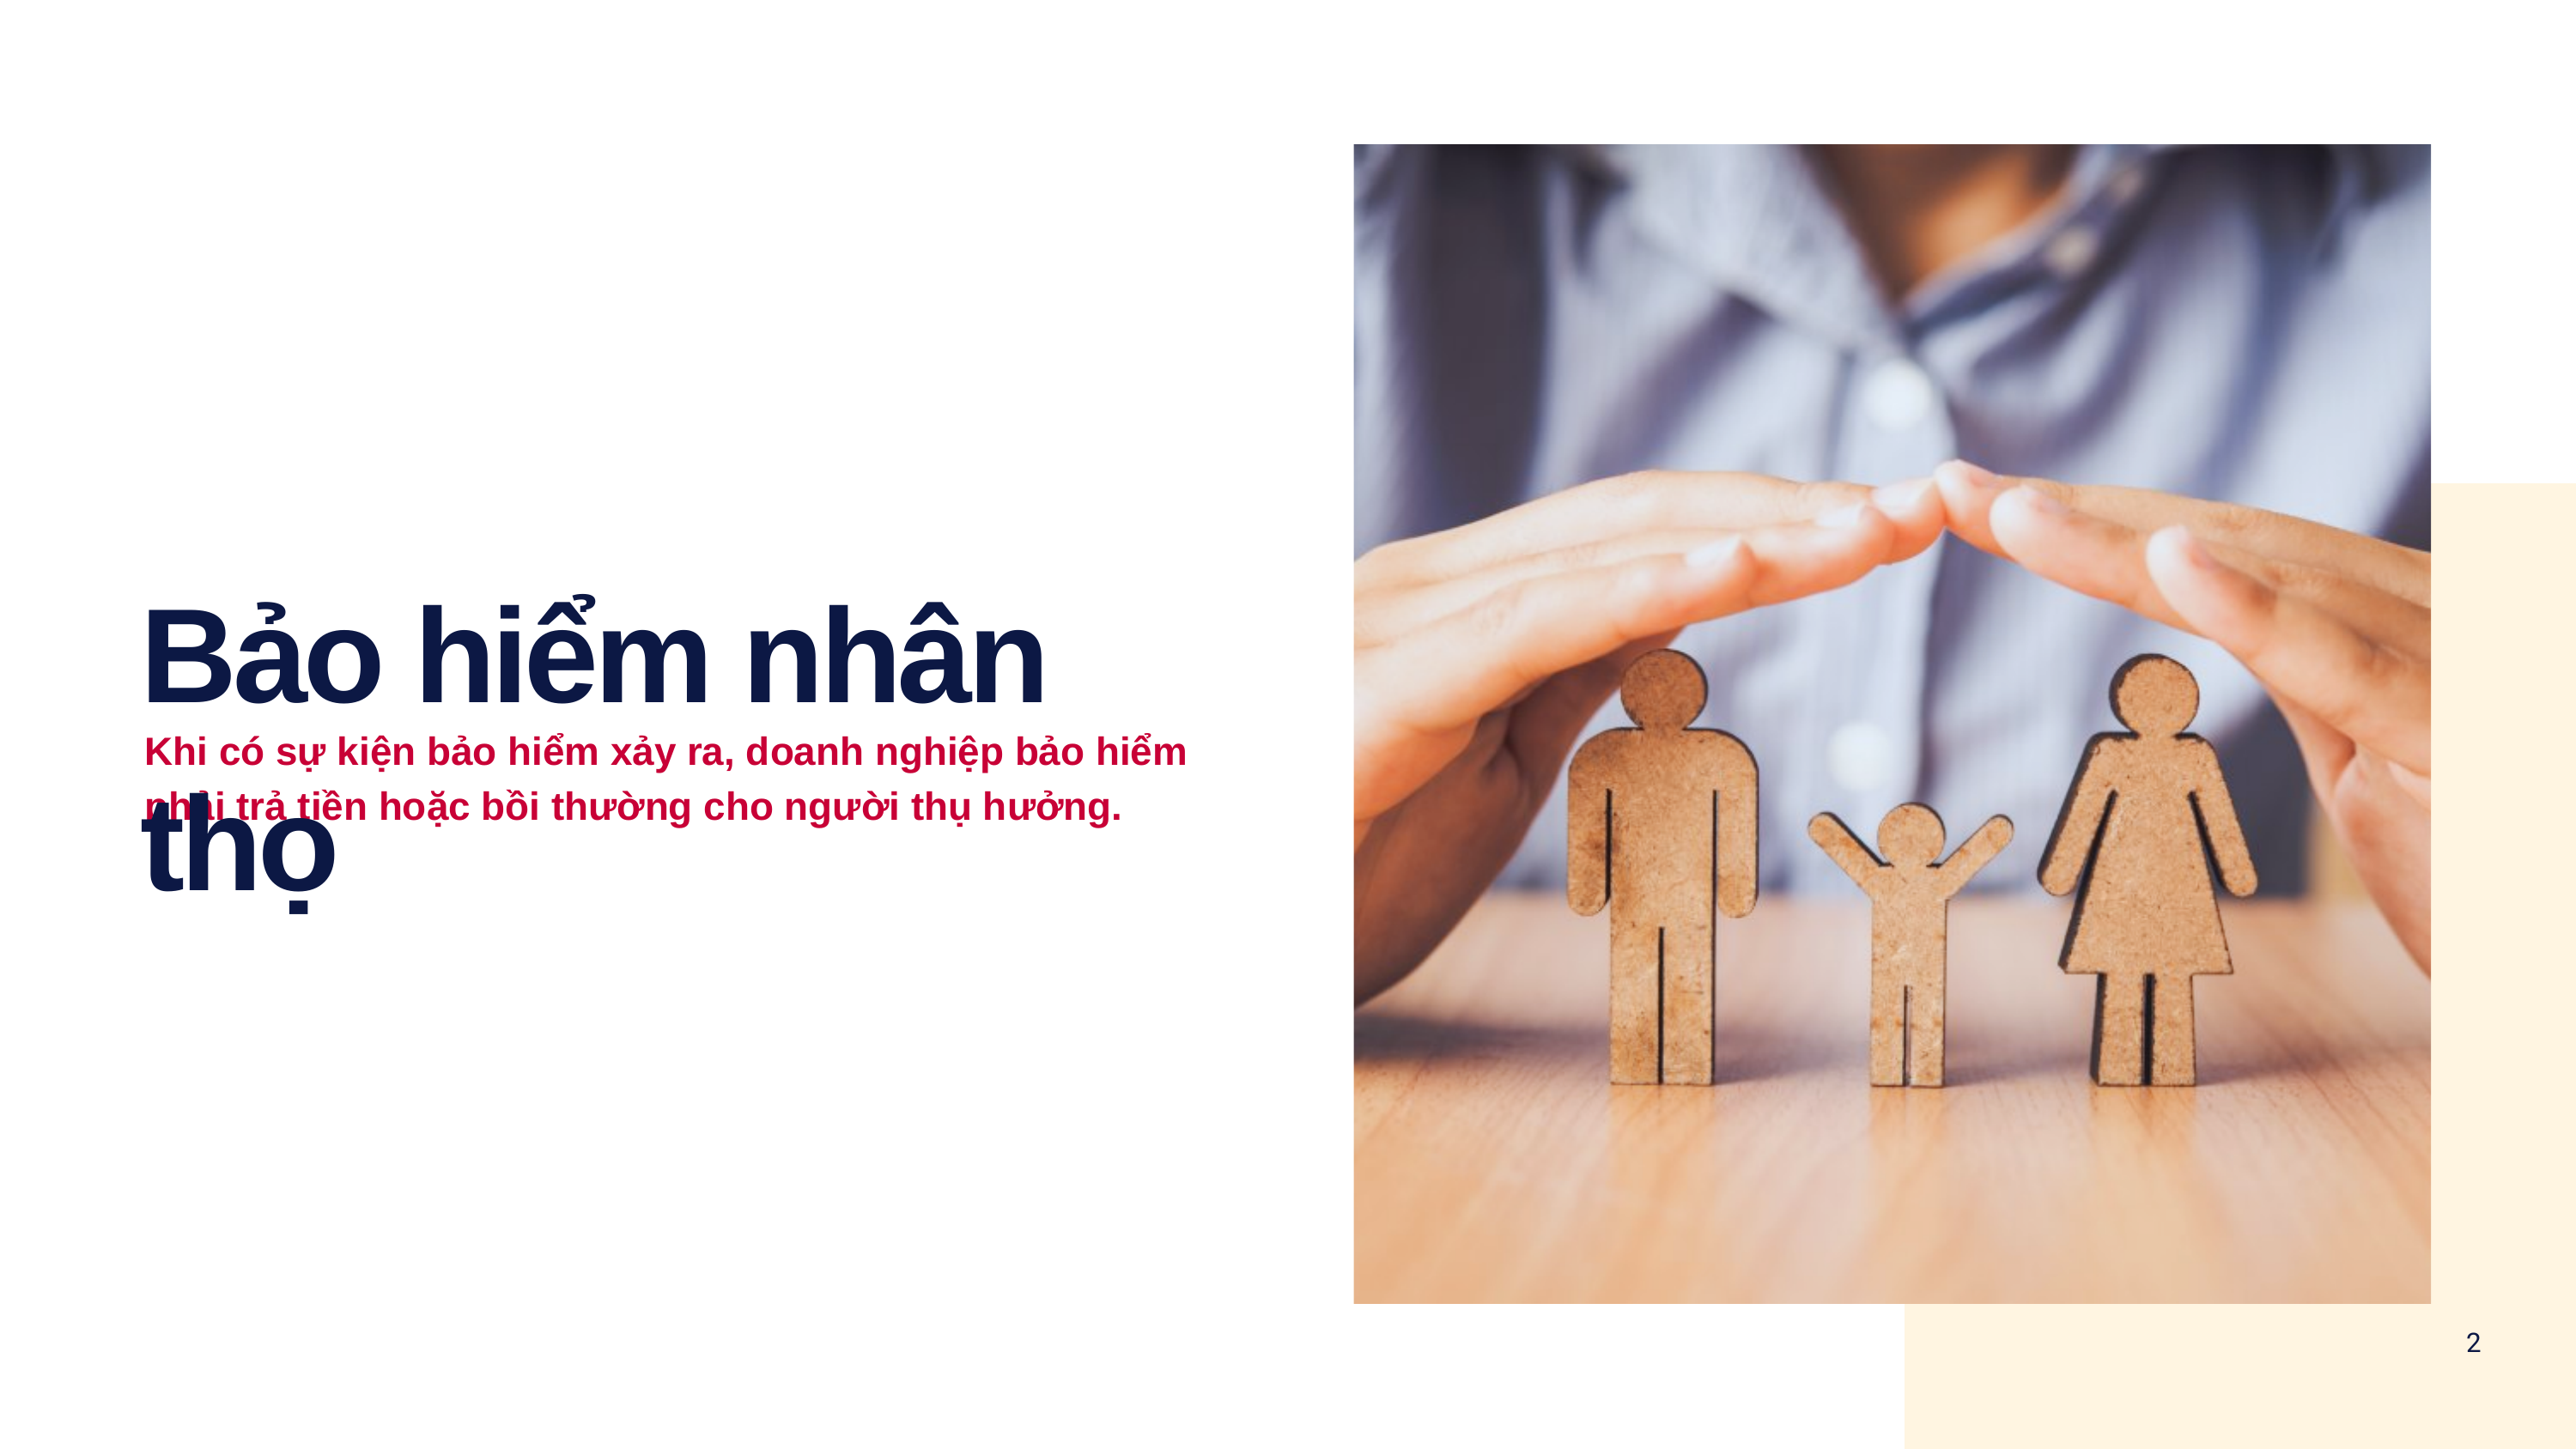

Bảo hiểm nhân thọ
Khi có sự kiện bảo hiểm xảy ra, doanh nghiệp bảo hiểm phải trả tiền hoặc bồi thường cho người thụ hưởng.

2